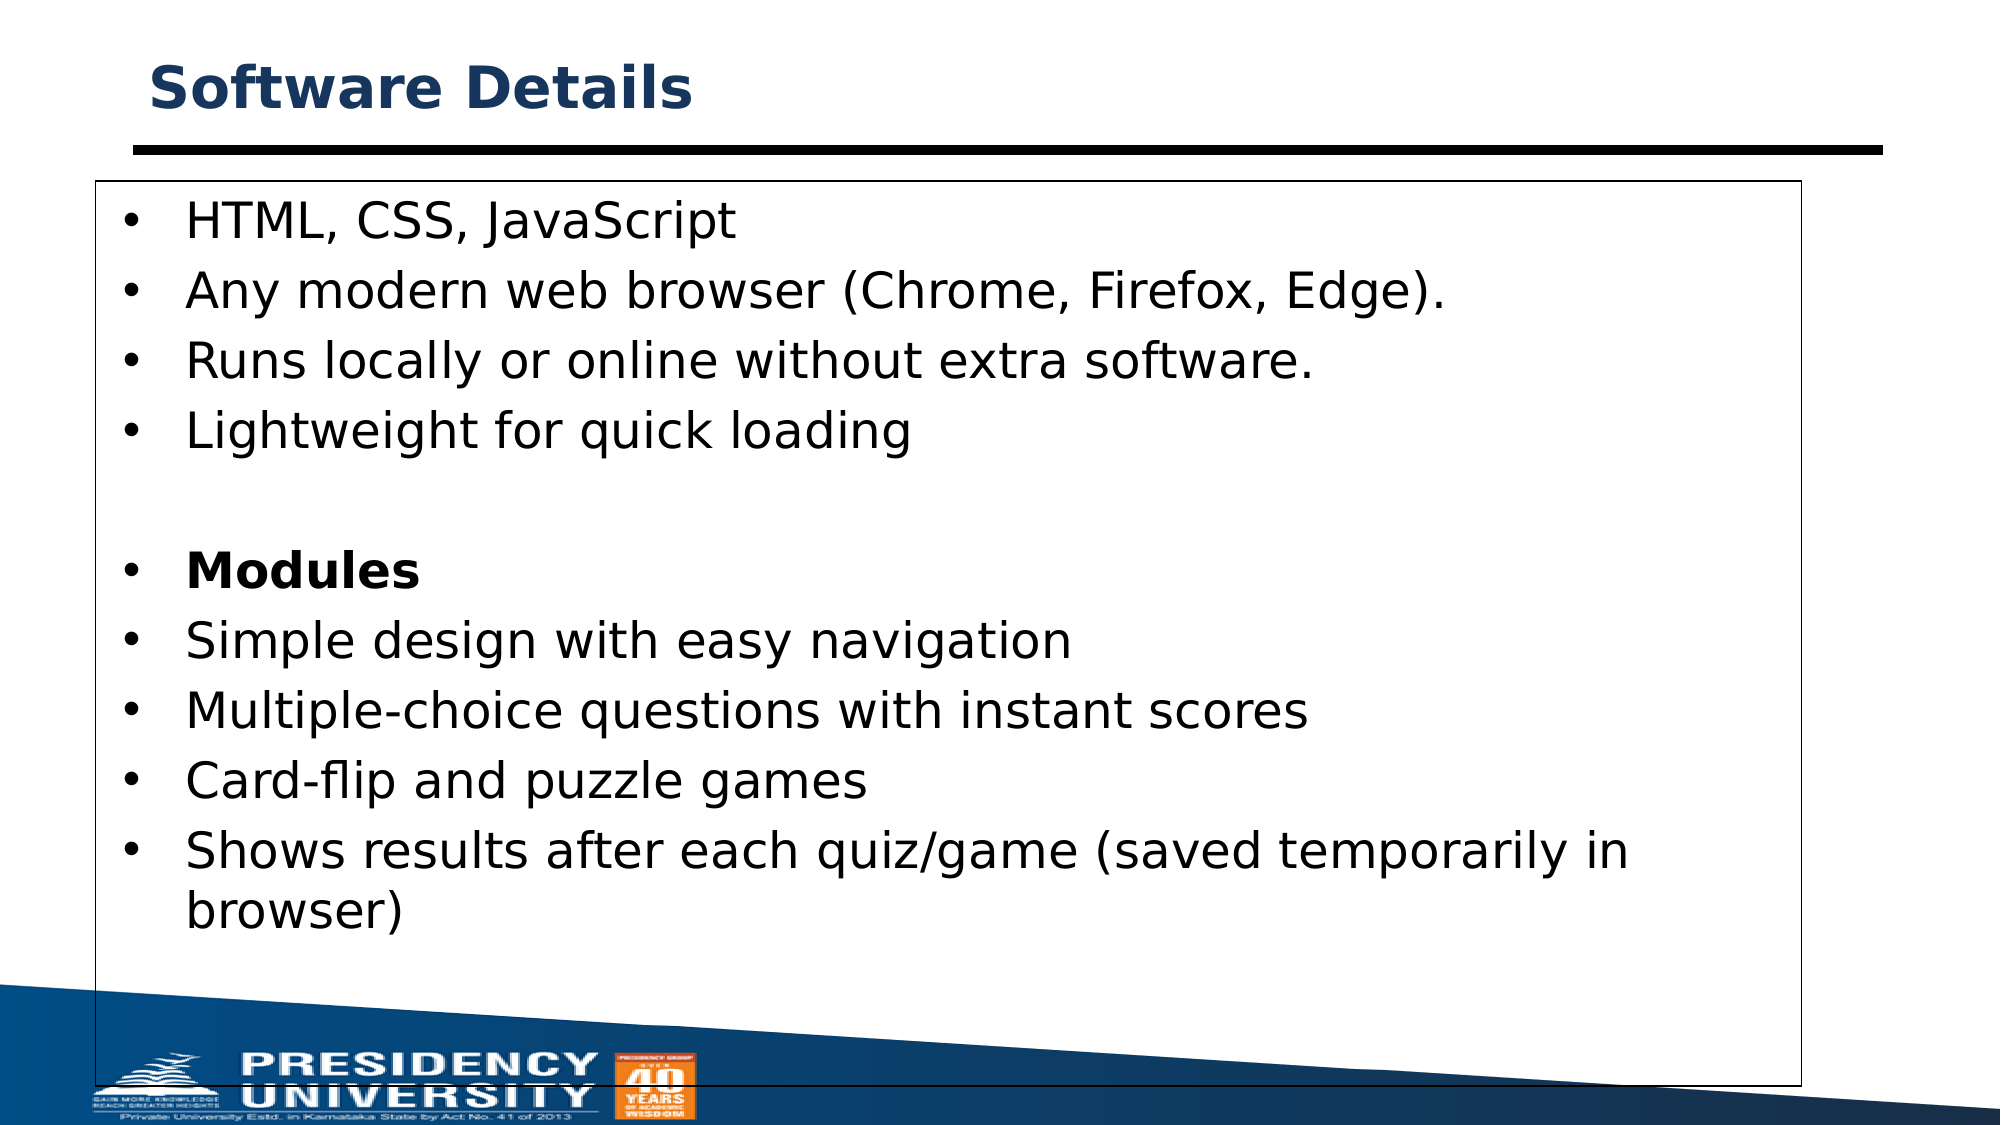

# Software Details
HTML, CSS, JavaScript
Any modern web browser (Chrome, Firefox, Edge).
Runs locally or online without extra software.
Lightweight for quick loading

Modules
Simple design with easy navigation
Multiple-choice questions with instant scores
Card-flip and puzzle games
Shows results after each quiz/game (saved temporarily in browser)